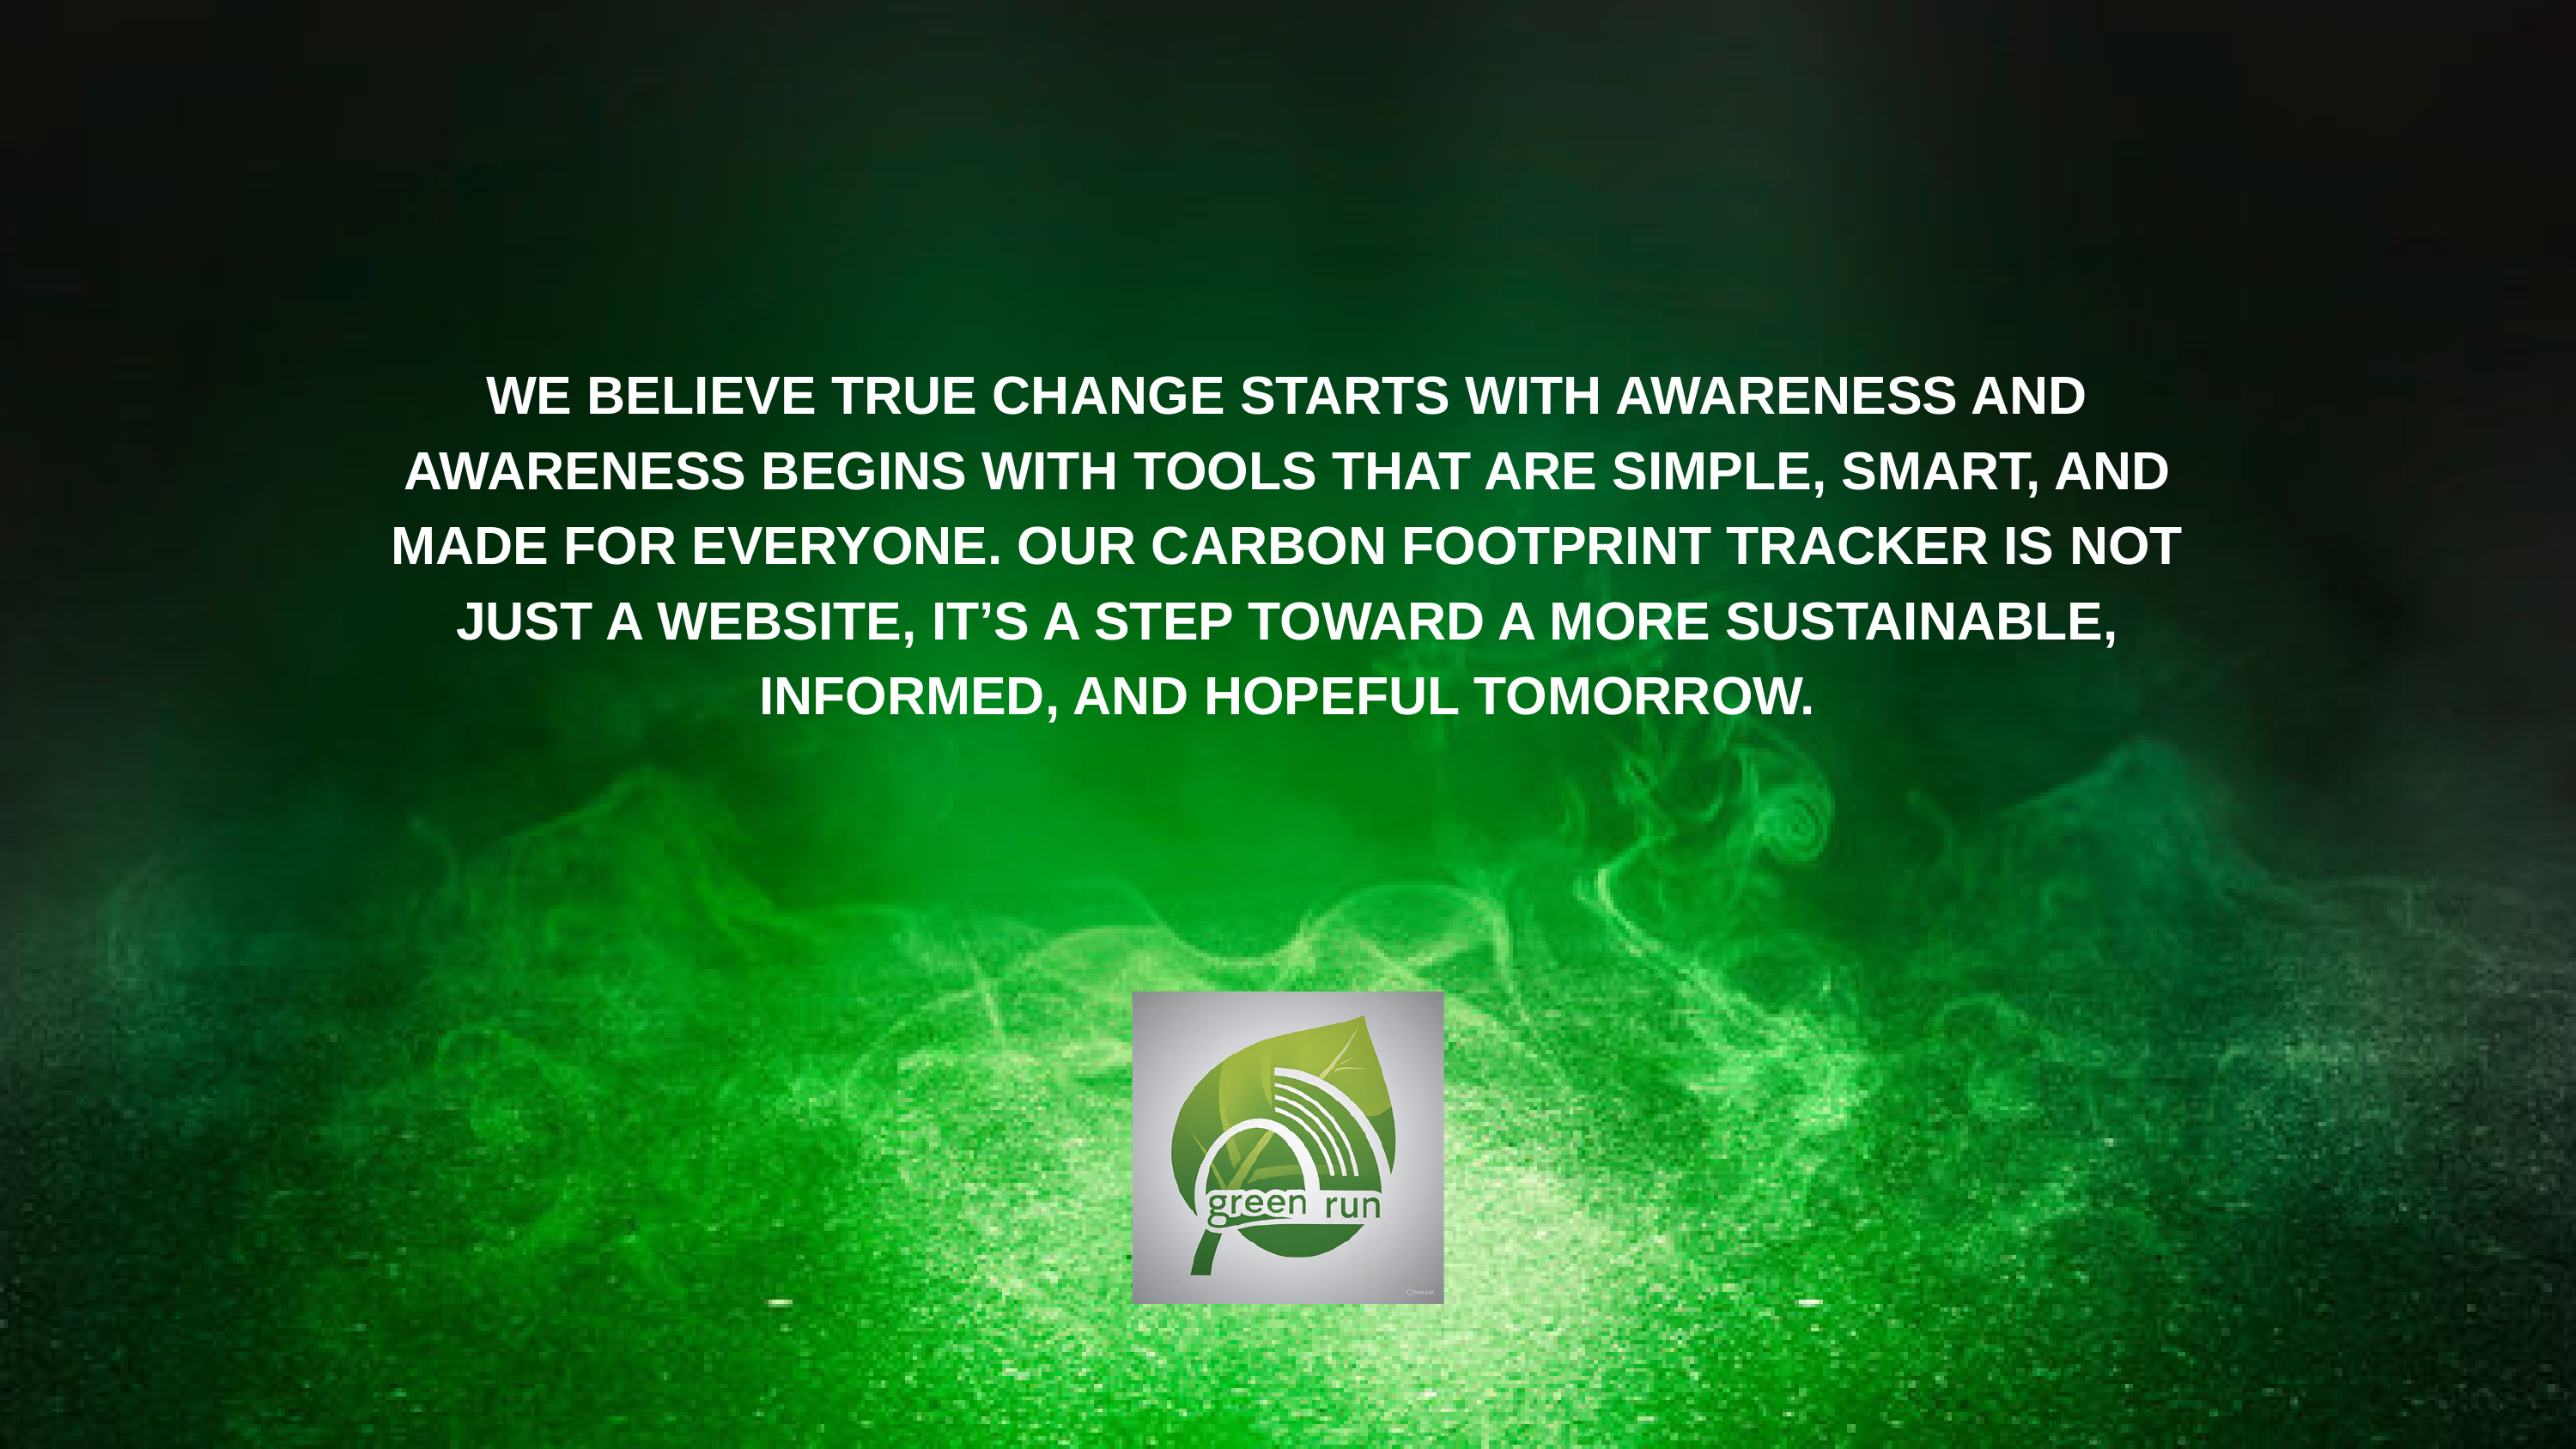

WE BELIEVE TRUE CHANGE STARTS WITH AWARENESS AND AWARENESS BEGINS WITH TOOLS THAT ARE SIMPLE, SMART, AND MADE FOR EVERYONE. OUR CARBON FOOTPRINT TRACKER IS NOT JUST A WEBSITE, IT’S A STEP TOWARD A MORE SUSTAINABLE, INFORMED, AND HOPEFUL TOMORROW.